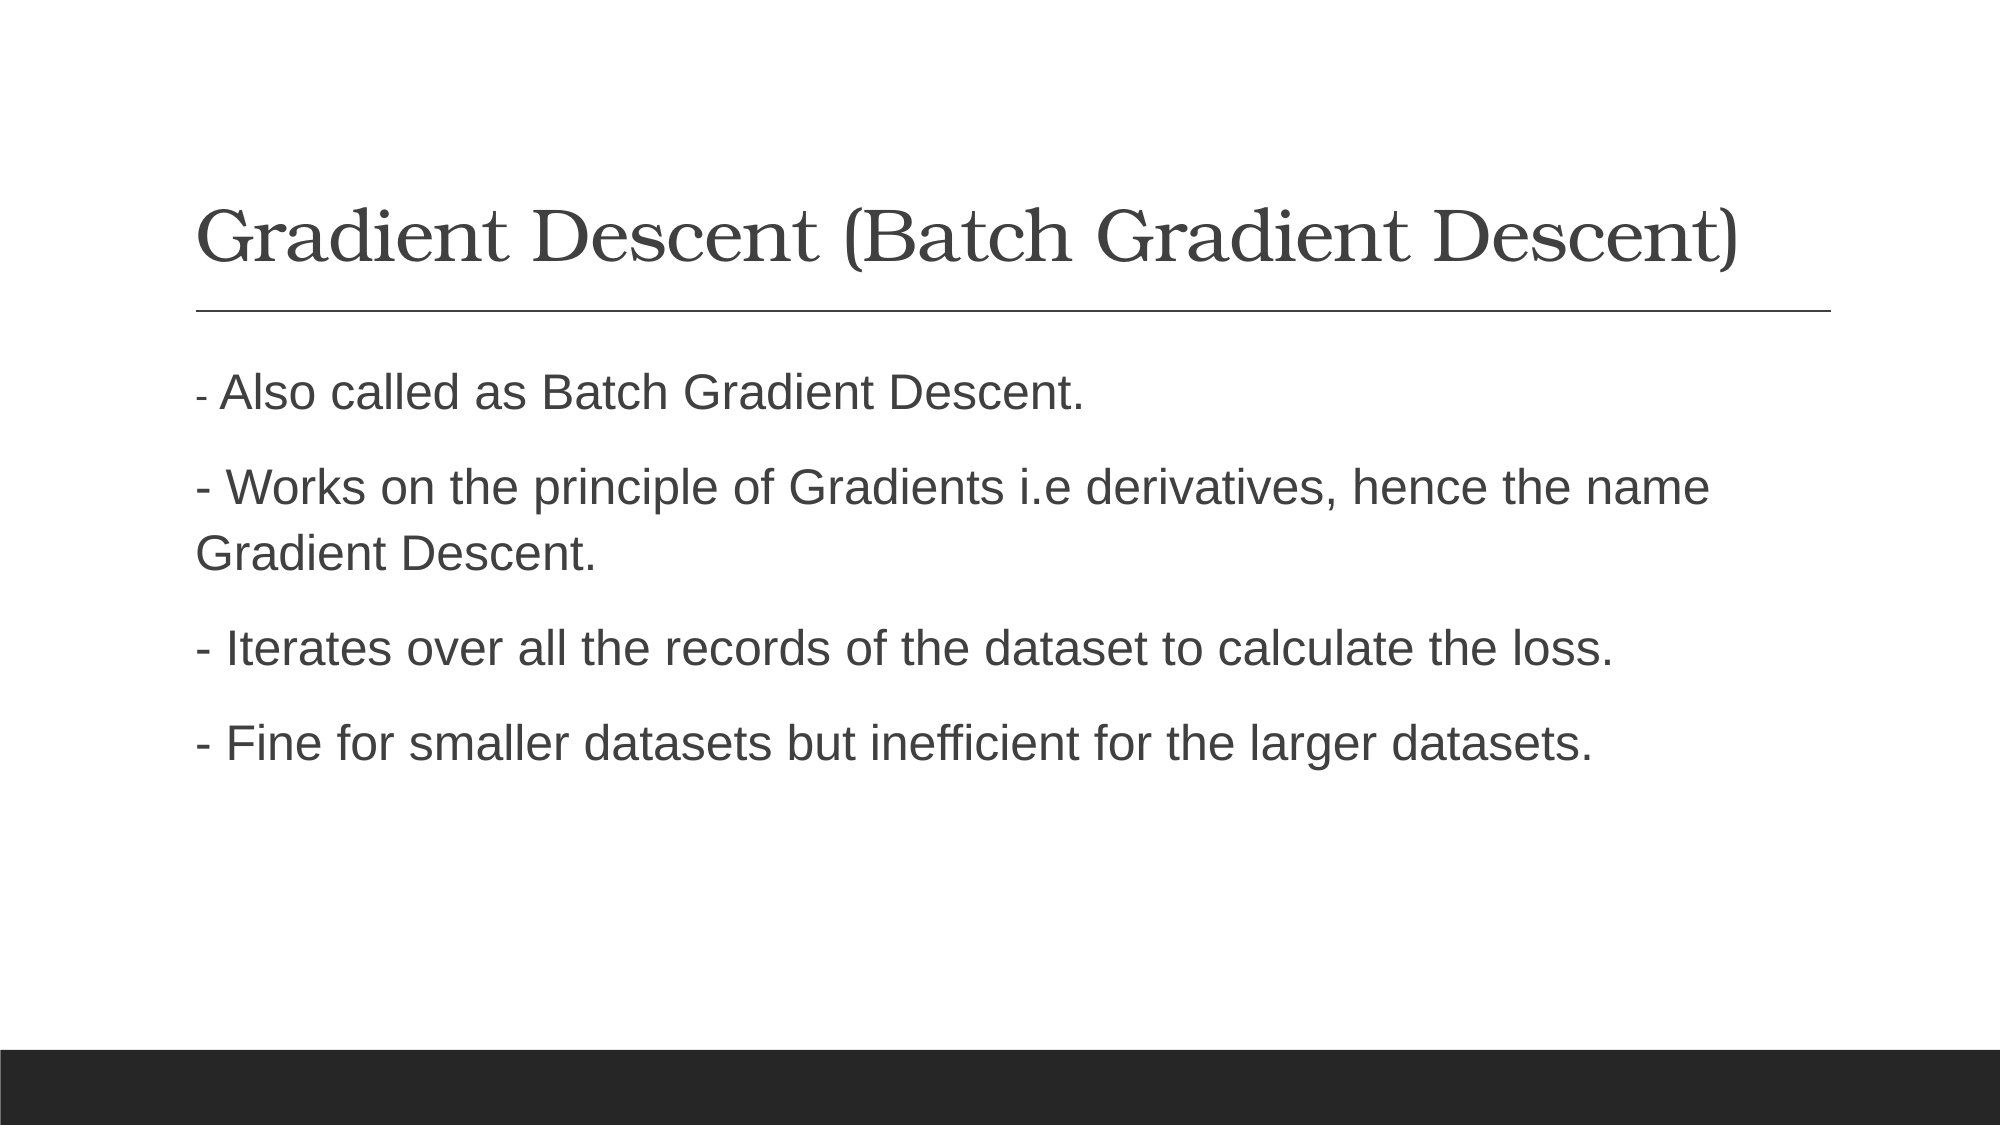

# Gradient Descent (Batch Gradient Descent)
- Also called as Batch Gradient Descent.
- Works on the principle of Gradients i.e derivatives, hence the name Gradient Descent.
- Iterates over all the records of the dataset to calculate the loss.
- Fine for smaller datasets but inefficient for the larger datasets.